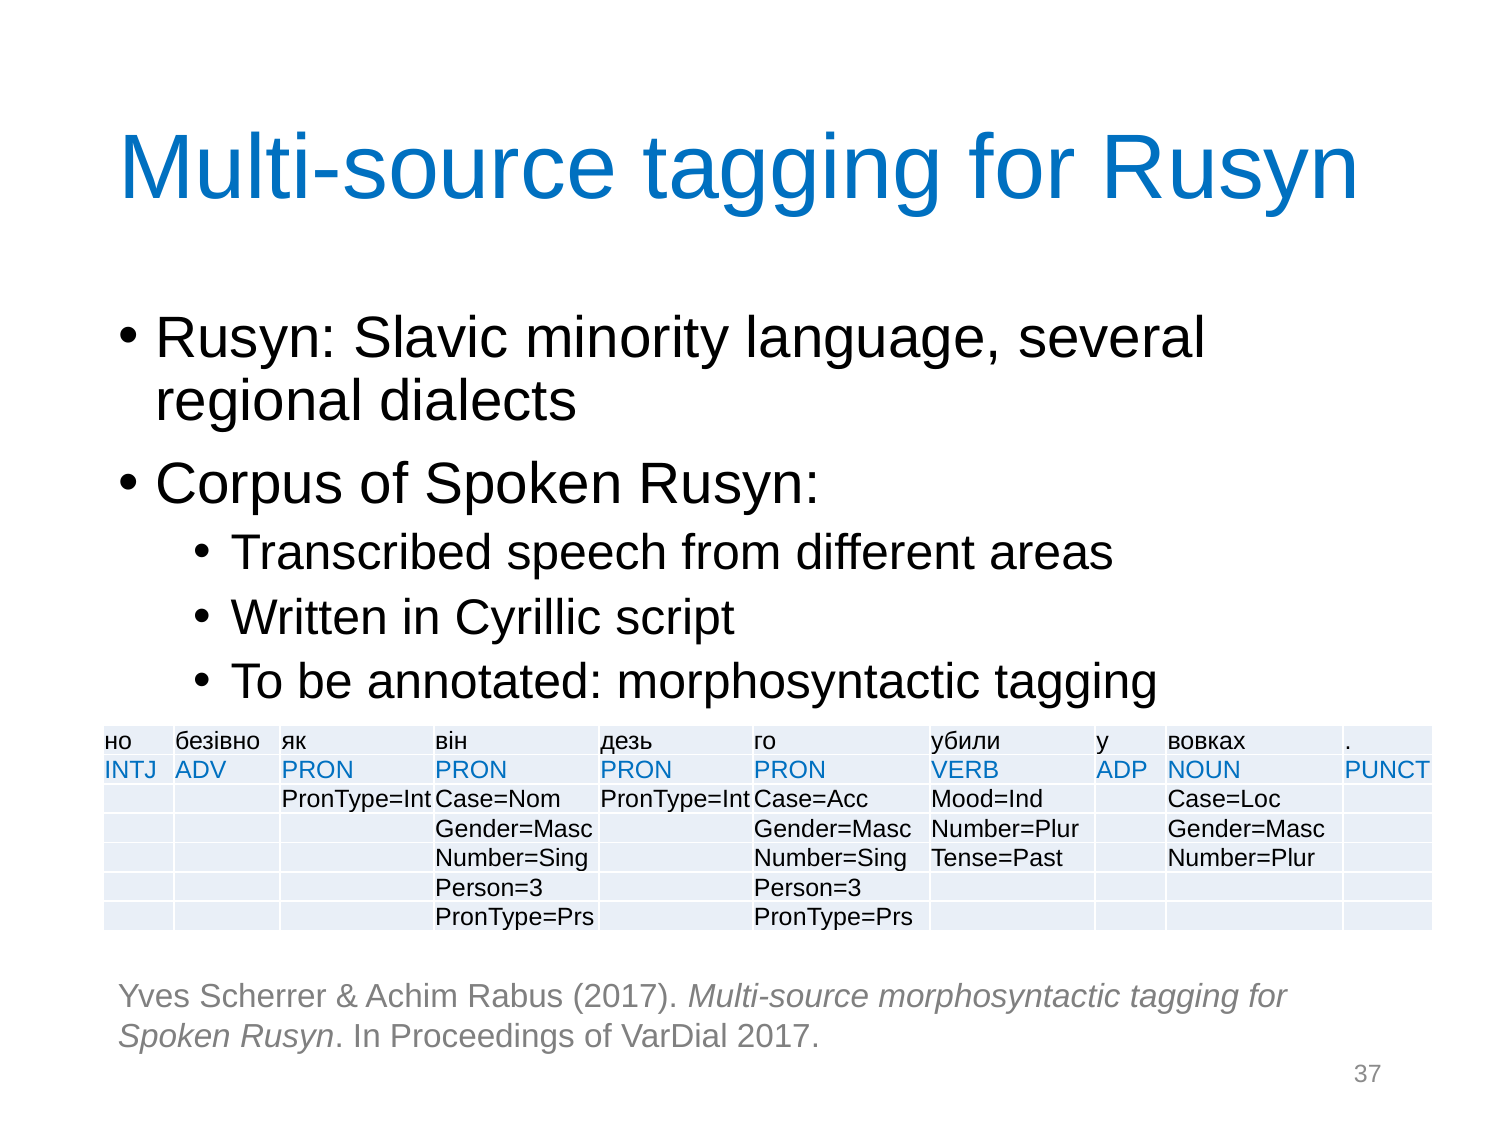

# Multi-source tagging for Rusyn
Rusyn: Slavic minority language, several regional dialects
Corpus of Spoken Rusyn:
Transcribed speech from different areas
Written in Cyrillic script
To be annotated: morphosyntactic tagging

| но | безівно | як | він | дезь | го | убили | у | вовкаx | . |
| --- | --- | --- | --- | --- | --- | --- | --- | --- | --- |
| INTJ | ADV | PRON | PRON | PRON | PRON | VERB | ADP | NOUN | PUNCT |
|  |  | PronType=Int | Case=Nom | PronType=Int | Case=Acc | Mood=Ind |  | Case=Loc |  |
|  |  |  | Gender=Masc |  | Gender=Masc | Number=Plur |  | Gender=Masc |  |
|  |  |  | Number=Sing |  | Number=Sing | Tense=Past |  | Number=Plur |  |
|  |  |  | Person=3 |  | Person=3 |  |  |  |  |
|  |  |  | PronType=Prs |  | PronType=Prs |  |  |  |  |
Yves Scherrer & Achim Rabus (2017). Multi-source morphosyntactic tagging for Spoken Rusyn. In Proceedings of VarDial 2017.
37